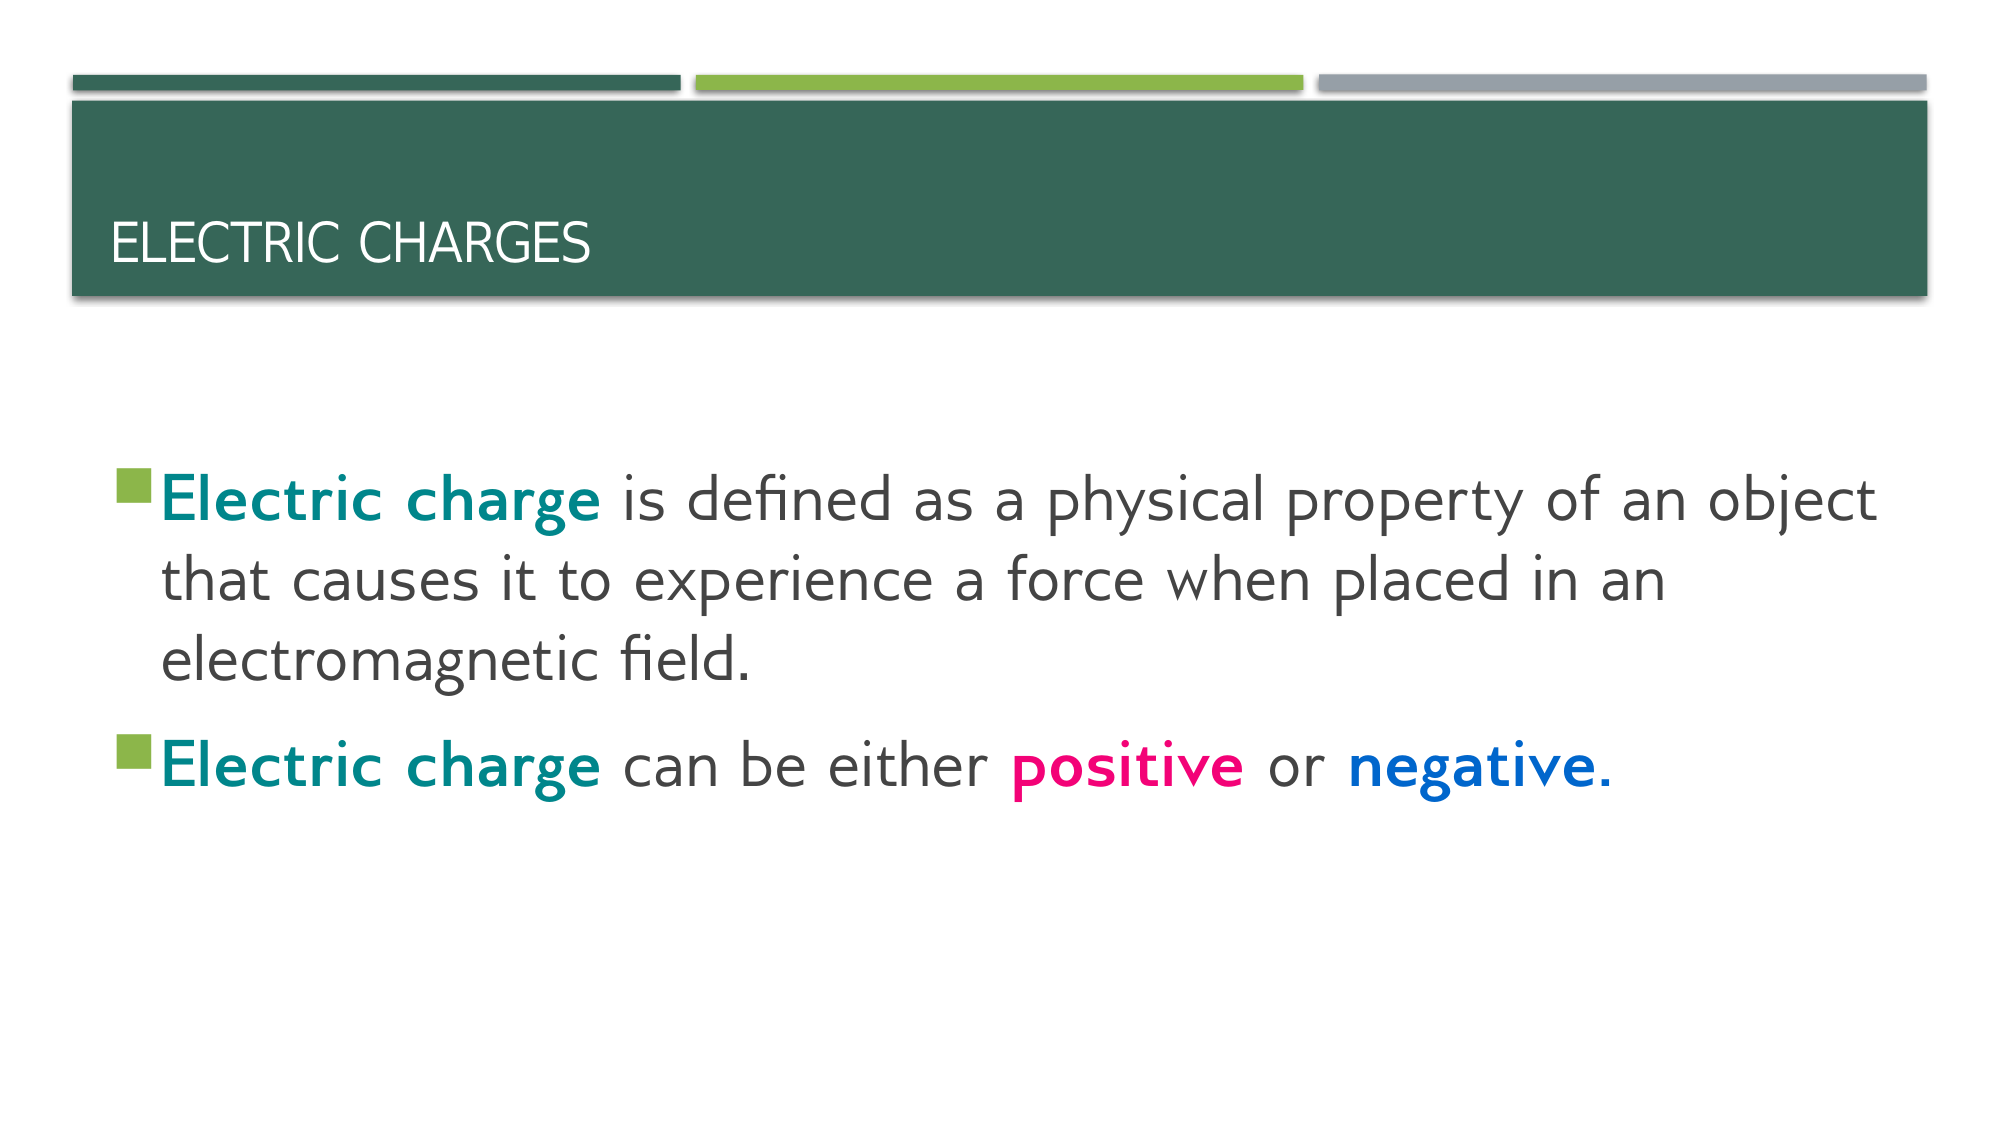

# Electric Charges
Electric charge is defined as a physical property of an object that causes it to experience a force when placed in an electromagnetic field.
Electric charge can be either positive or negative.